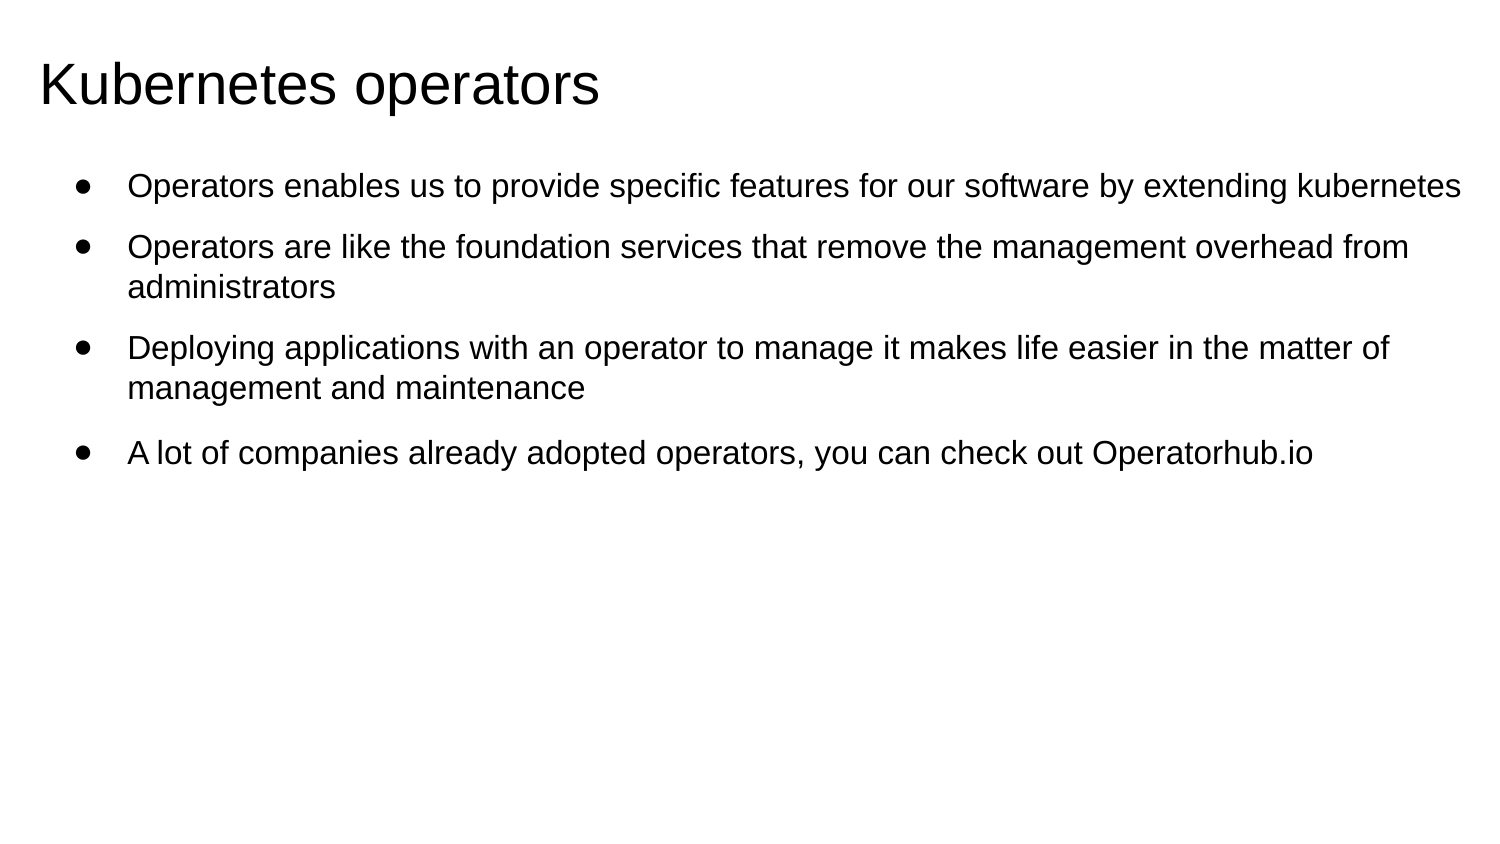

# Kubernetes operators
Operators enables us to provide specific features for our software by extending kubernetes
Operators are like the foundation services that remove the management overhead from administrators
Deploying applications with an operator to manage it makes life easier in the matter of management and maintenance
A lot of companies already adopted operators, you can check out Operatorhub.io